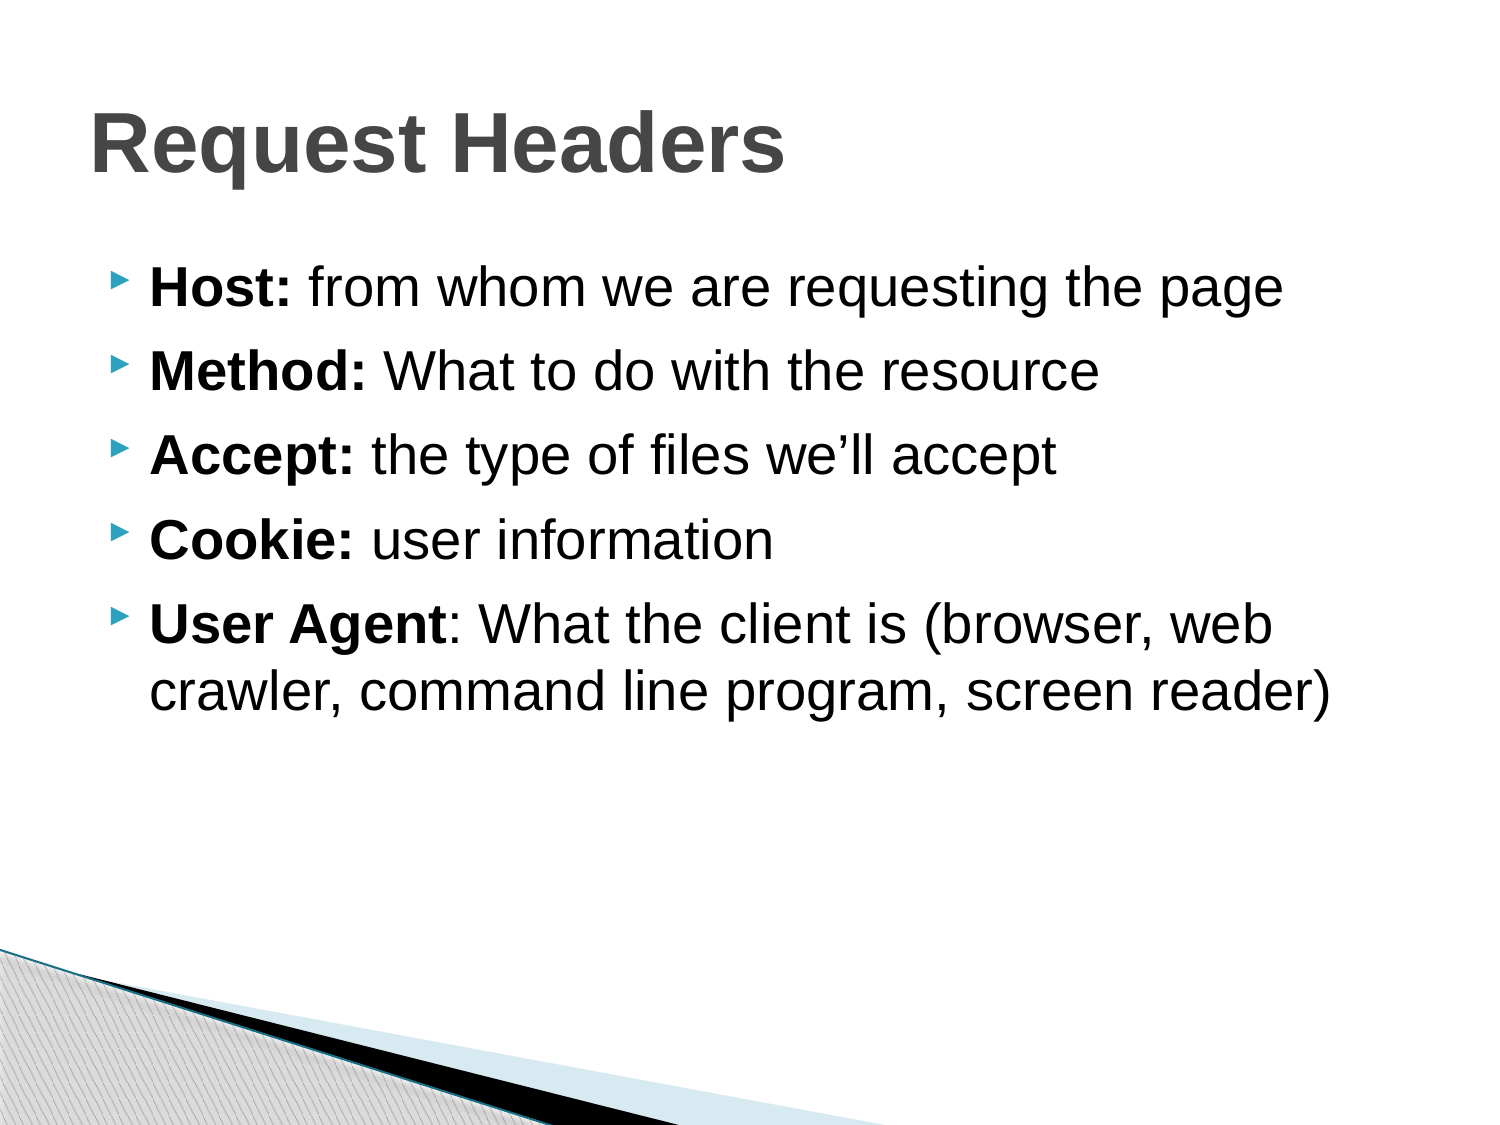

# Request Headers
Host: from whom we are requesting the page
Method: What to do with the resource
Accept: the type of files we’ll accept
Cookie: user information
User Agent: What the client is (browser, web crawler, command line program, screen reader)